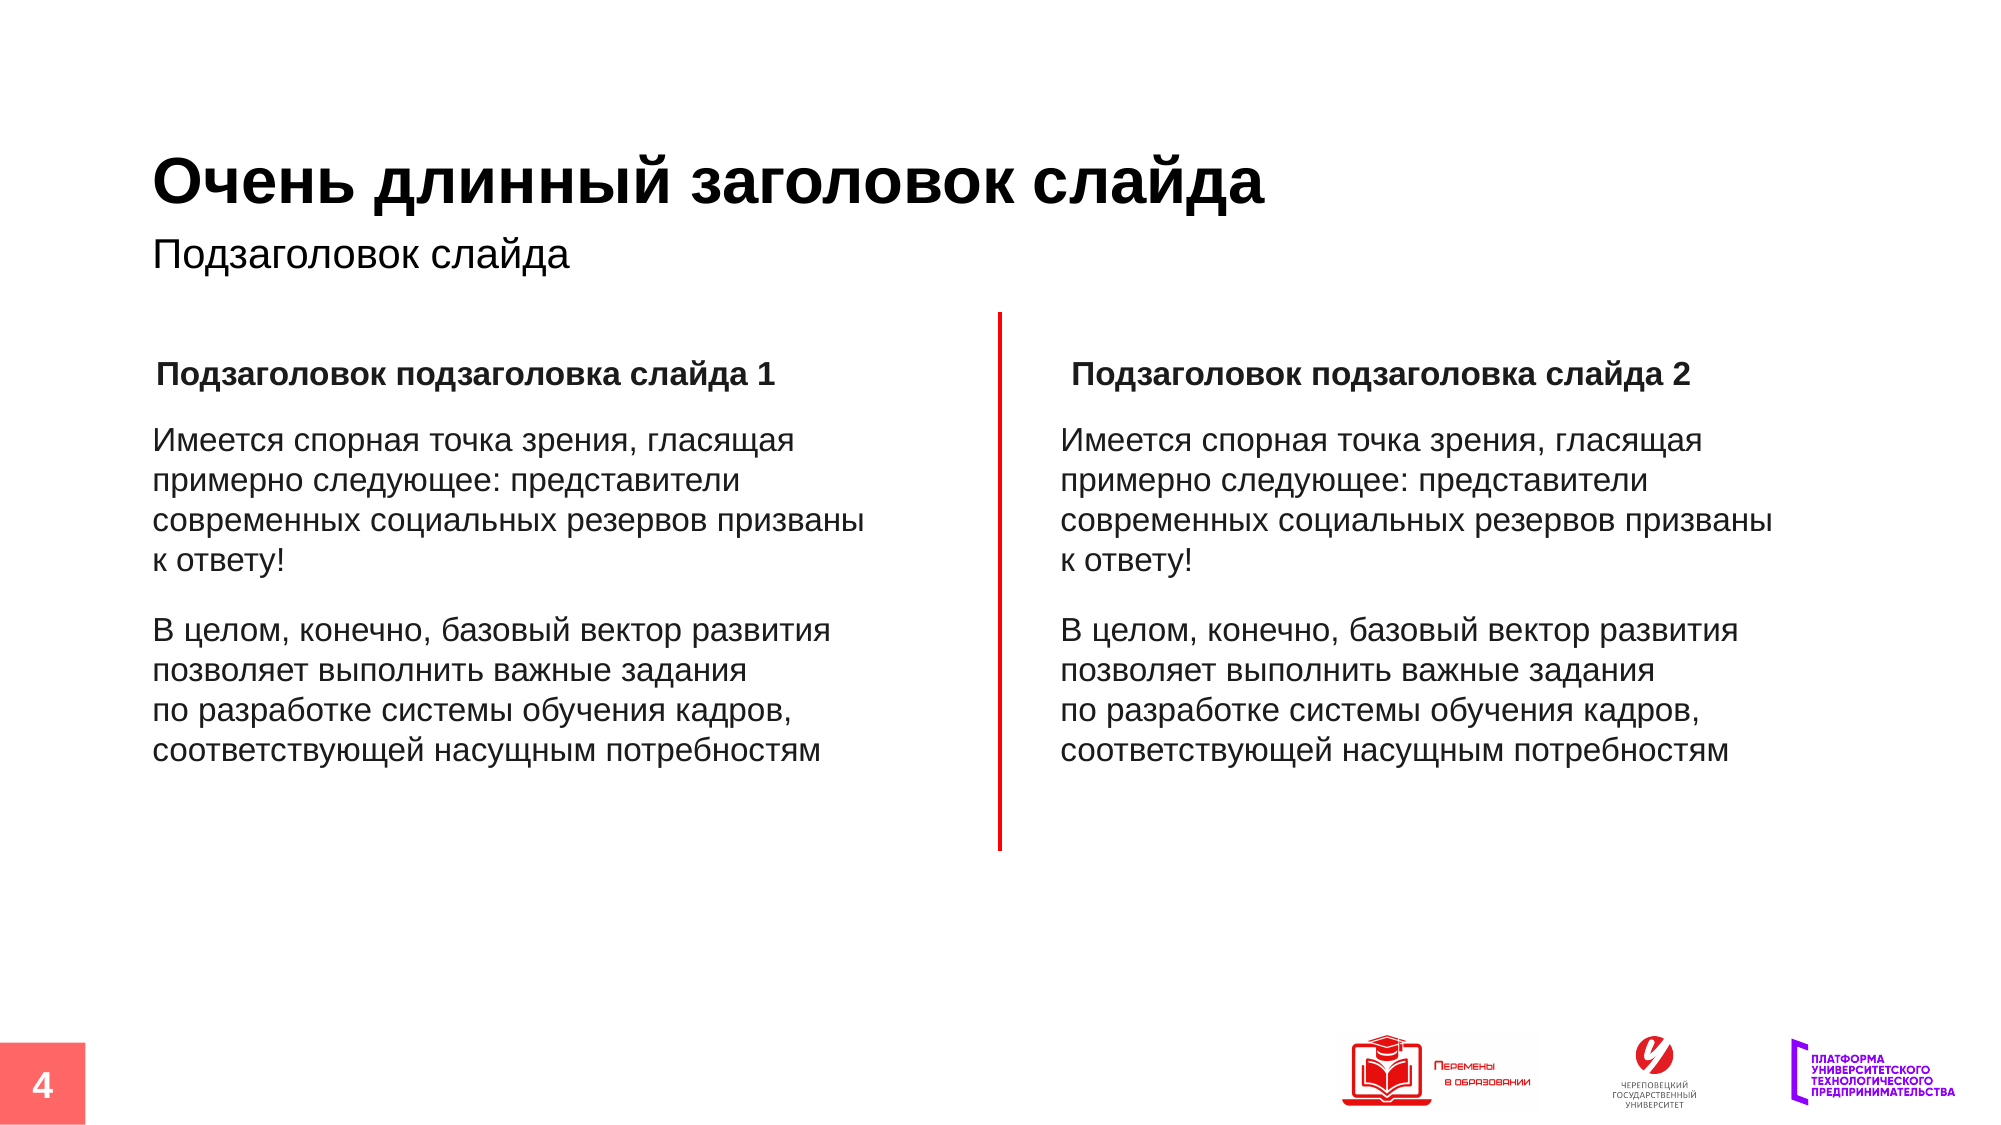

Очень длинный заголовок слайда
Подзаголовок слайда
Подзаголовок подзаголовка слайда 1
Подзаголовок подзаголовка слайда 2
Имеется спорная точка зрения, гласящая примерно следующее: представители современных социальных резервов призваны
к ответу!

В целом, конечно, базовый вектор развития позволяет выполнить важные задания
по разработке системы обучения кадров, соответствующей насущным потребностям
Имеется спорная точка зрения, гласящая примерно следующее: представители современных социальных резервов призваны
к ответу!

В целом, конечно, базовый вектор развития позволяет выполнить важные задания
по разработке системы обучения кадров, соответствующей насущным потребностям
4